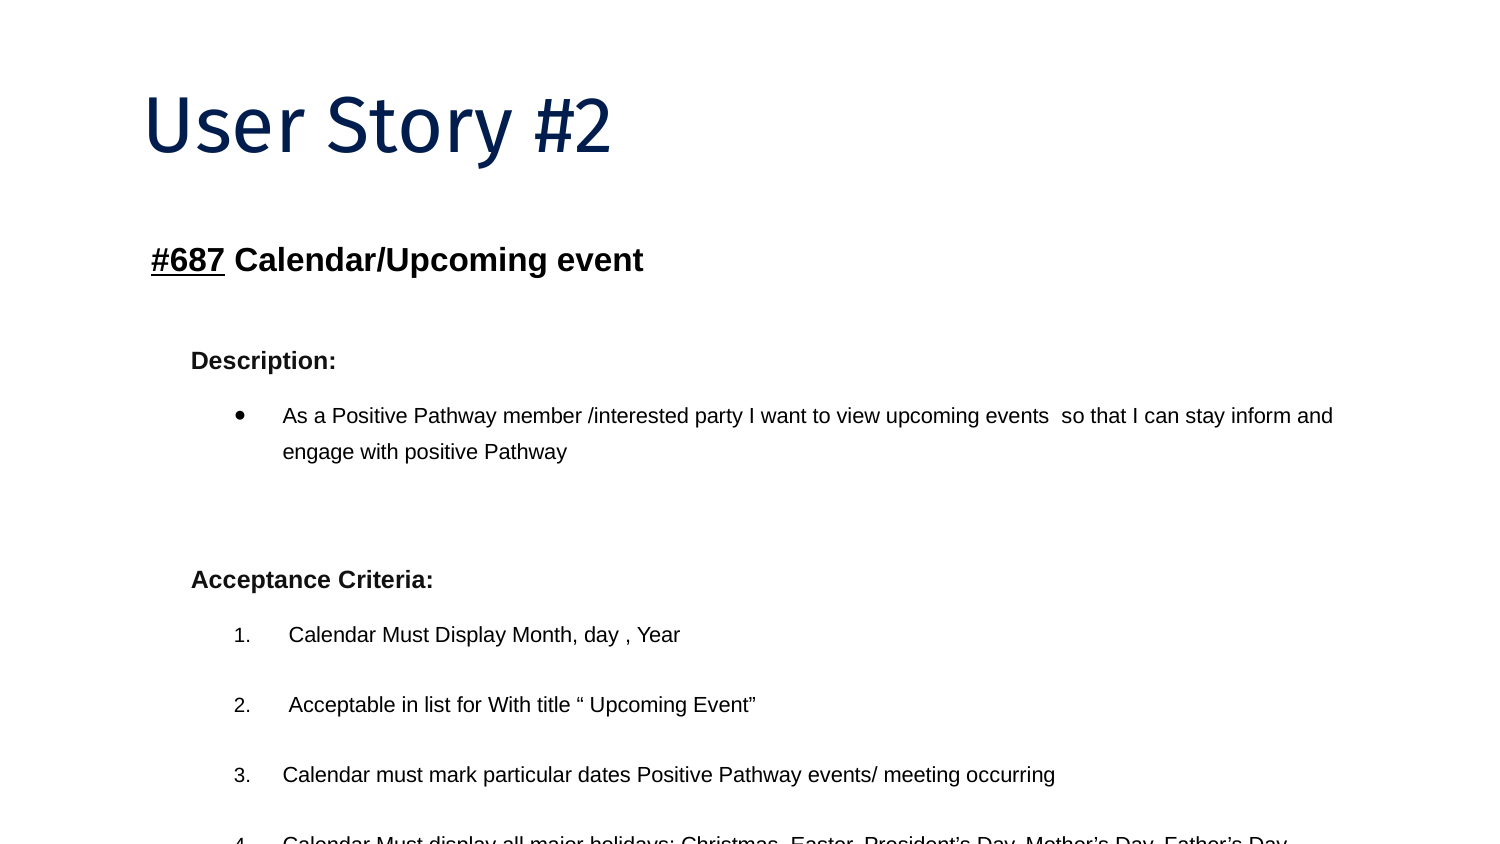

# User Story #2
#687 Calendar/Upcoming event

Description:
As a Positive Pathway member /interested party I want to view upcoming events  so that I can stay inform and engage with positive Pathway

Acceptance Criteria:
 Calendar Must Display Month, day , Year
 Acceptable in list for With title “ Upcoming Event”
Calendar must mark particular dates Positive Pathway events/ meeting occurring
Calendar Must display all major holidays: Christmas, Easter, President’s Day, Mother’s Day, Father’s Day, Labor Day, New Year’s Day.